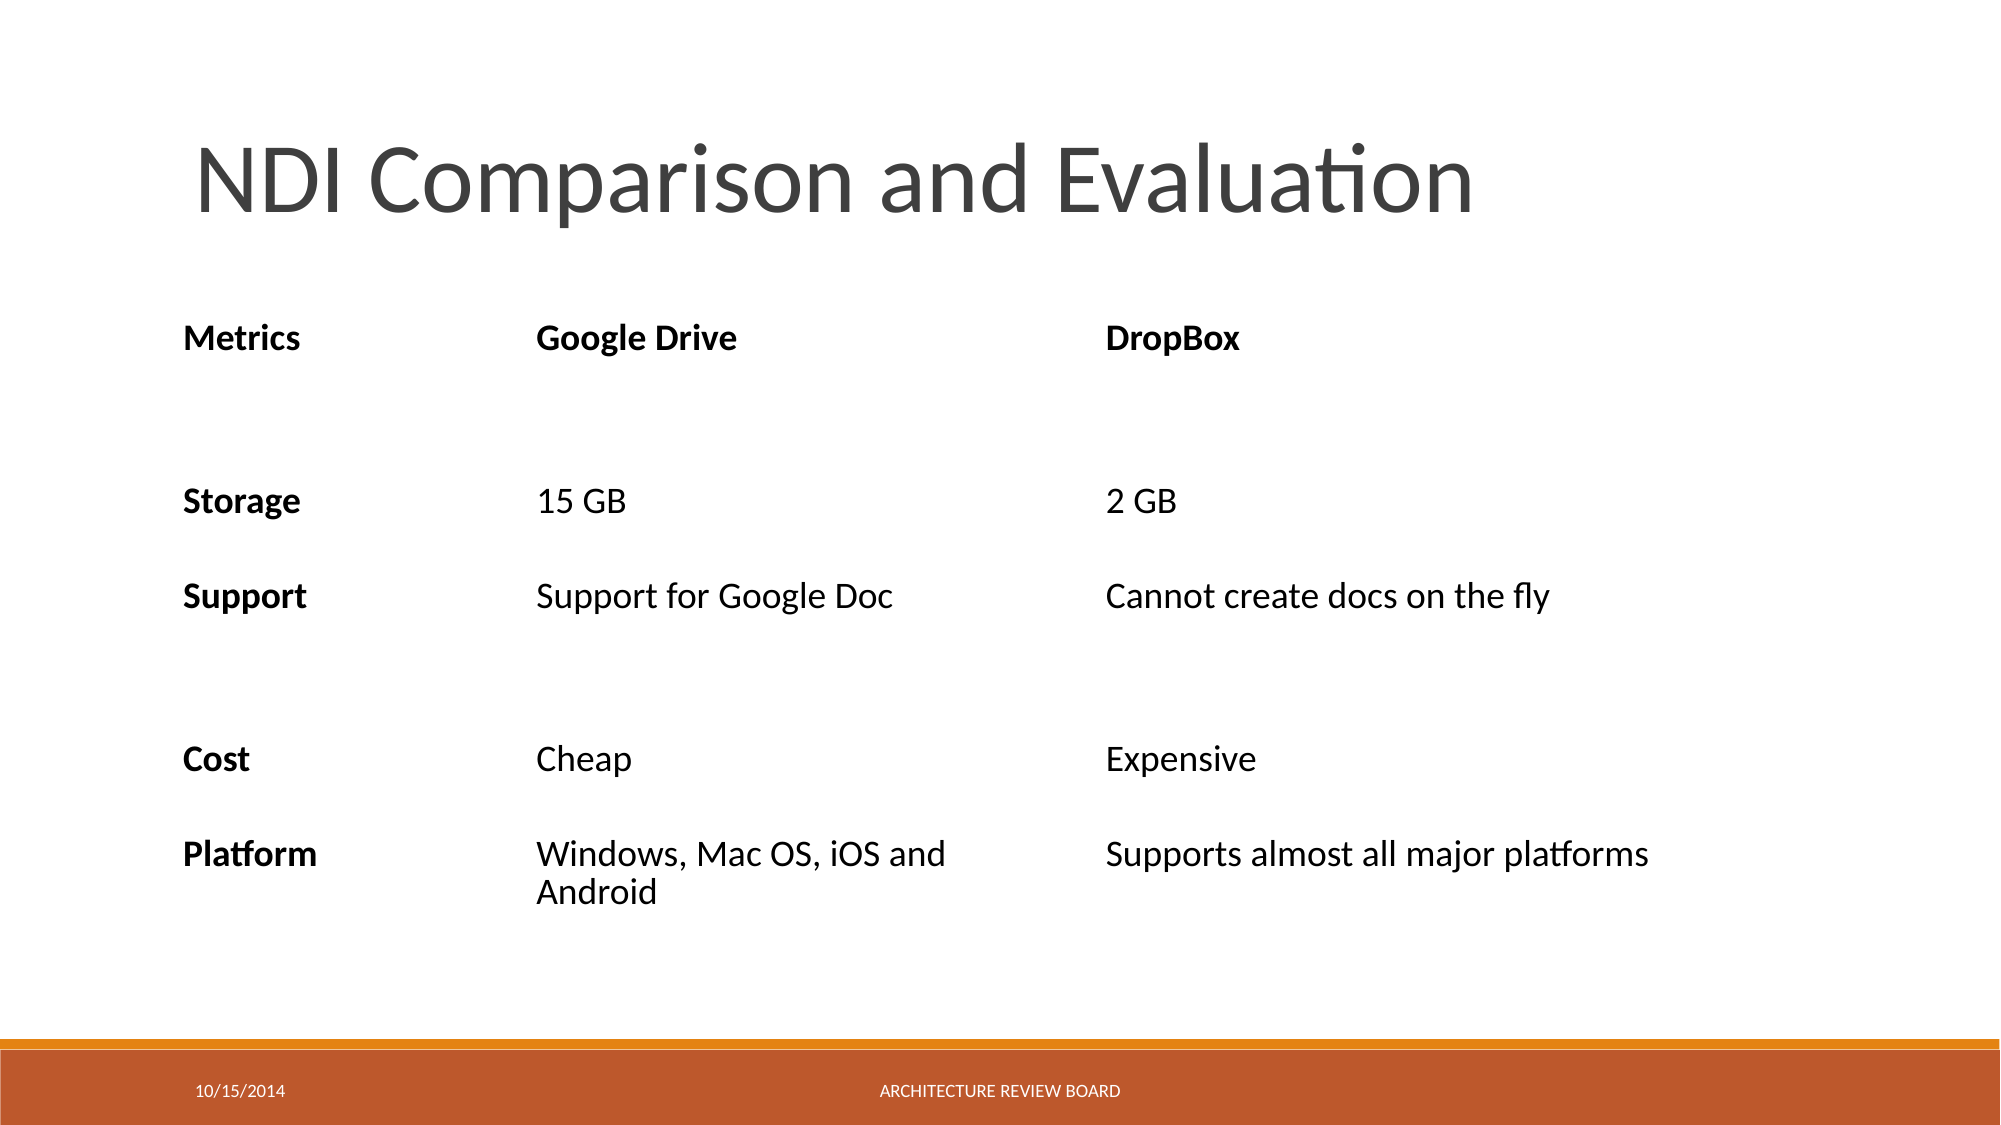

NDI Comparison and Evaluation
| Metrics | Google Drive | DropBox |
| --- | --- | --- |
| Storage | 15 GB | 2 GB |
| Support | Support for Google Doc | Cannot create docs on the fly |
| Cost | Cheap | Expensive |
| Platform | Windows, Mac OS, iOS and Android | Supports almost all major platforms |
10/15/2014
ARCHITECTURE REVIEW BOARD